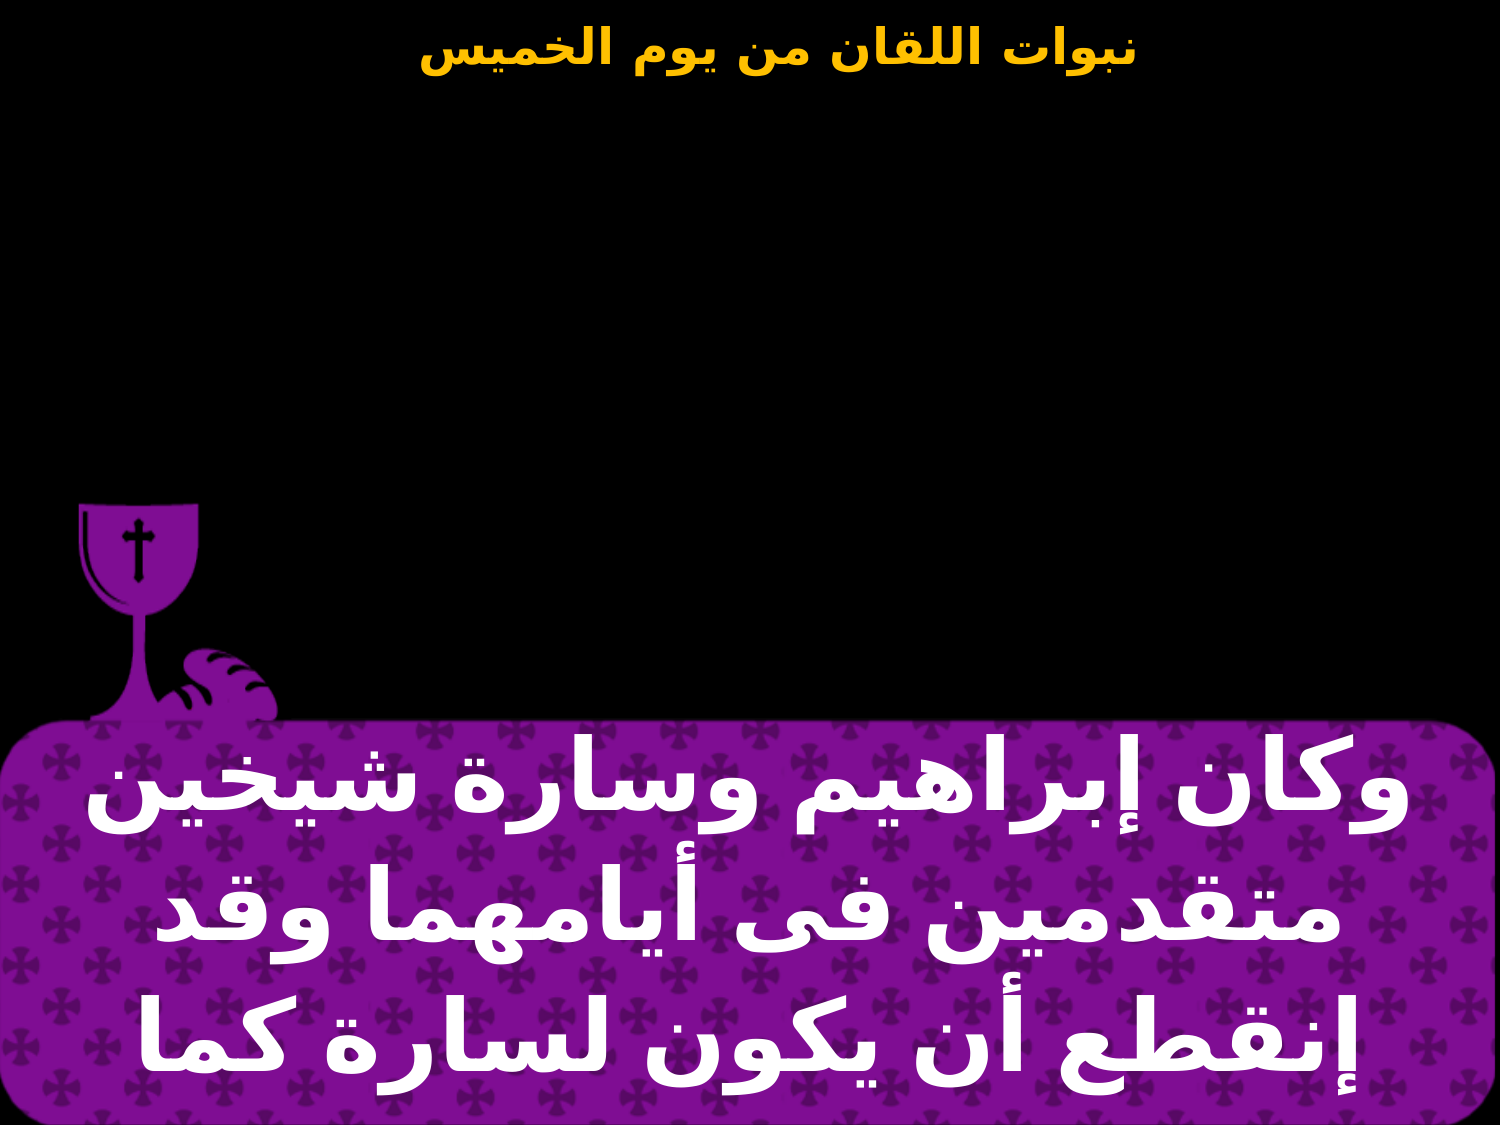

| وكان إبراهيم وسارة شيخين متقدمين فى أيامهما وقد إنقطع أن يكون لسارة كما للنساء |
| --- |